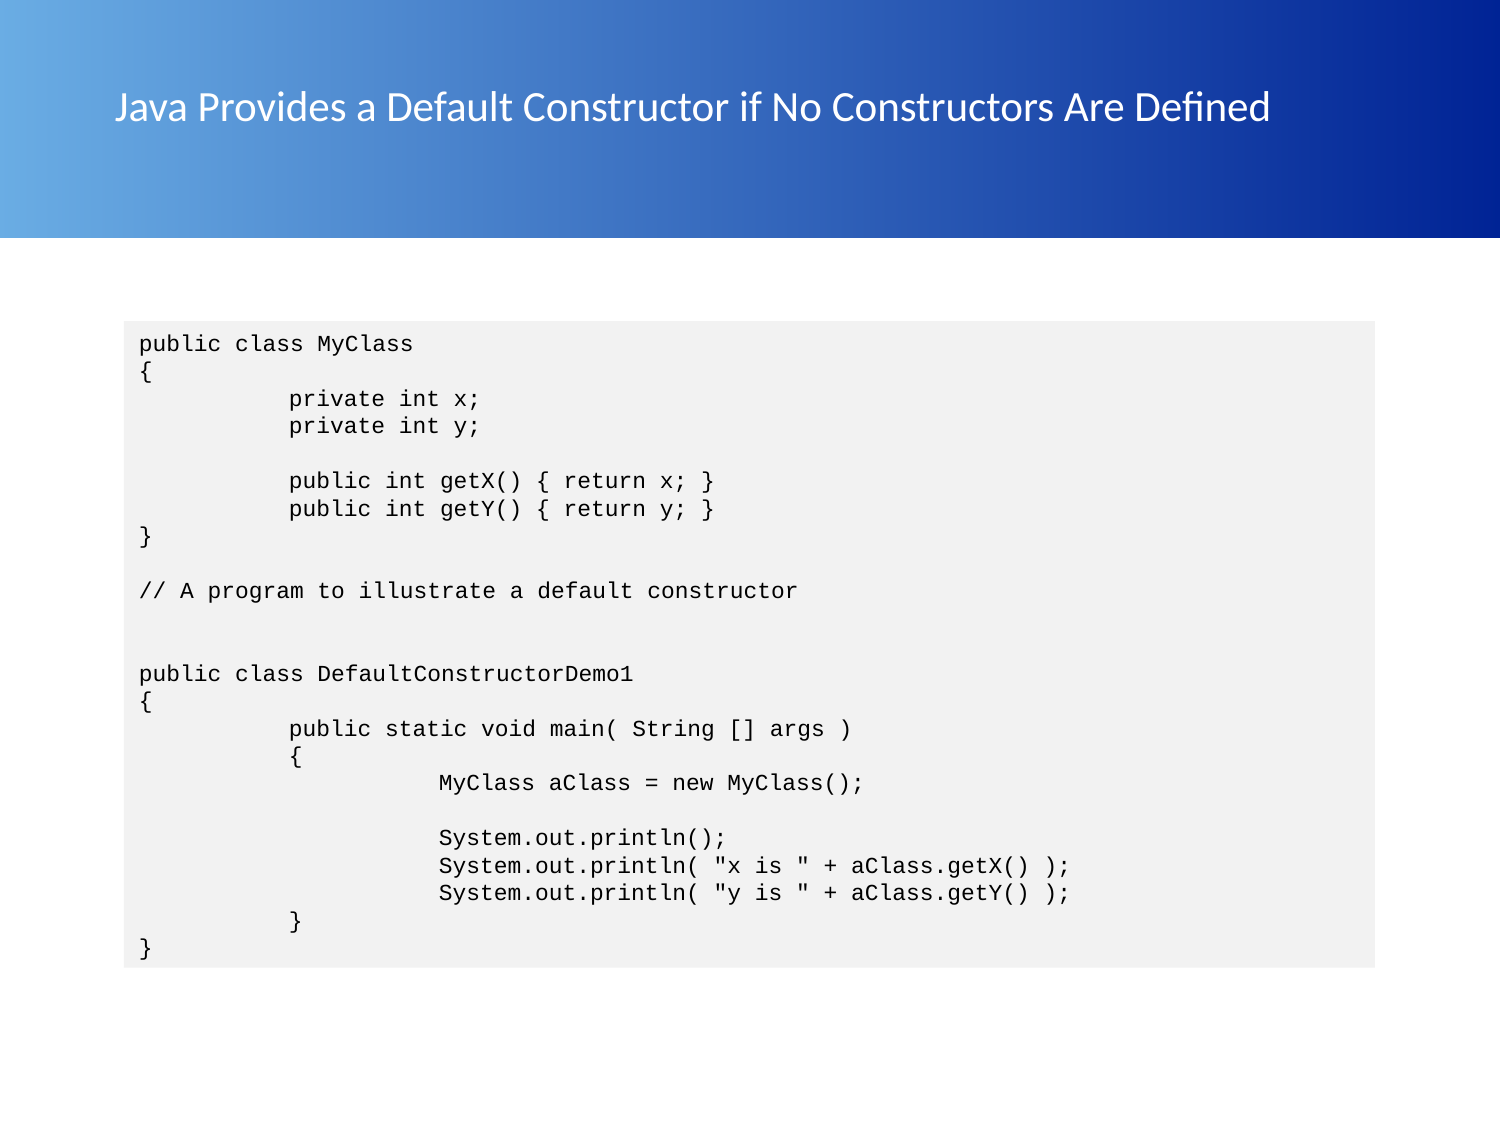

# Java Provides a Default Constructor if No Constructors Are Defined

public class MyClass
{
	private int x;
	private int y;

	public int getX() { return x; }
	public int getY() { return y; }
}

// A program to illustrate a default constructor

public class DefaultConstructorDemo1
{
	public static void main( String [] args )
	{
		MyClass aClass = new MyClass();

		System.out.println();
		System.out.println( "x is " + aClass.getX() );
		System.out.println( "y is " + aClass.getY() );
	}
}